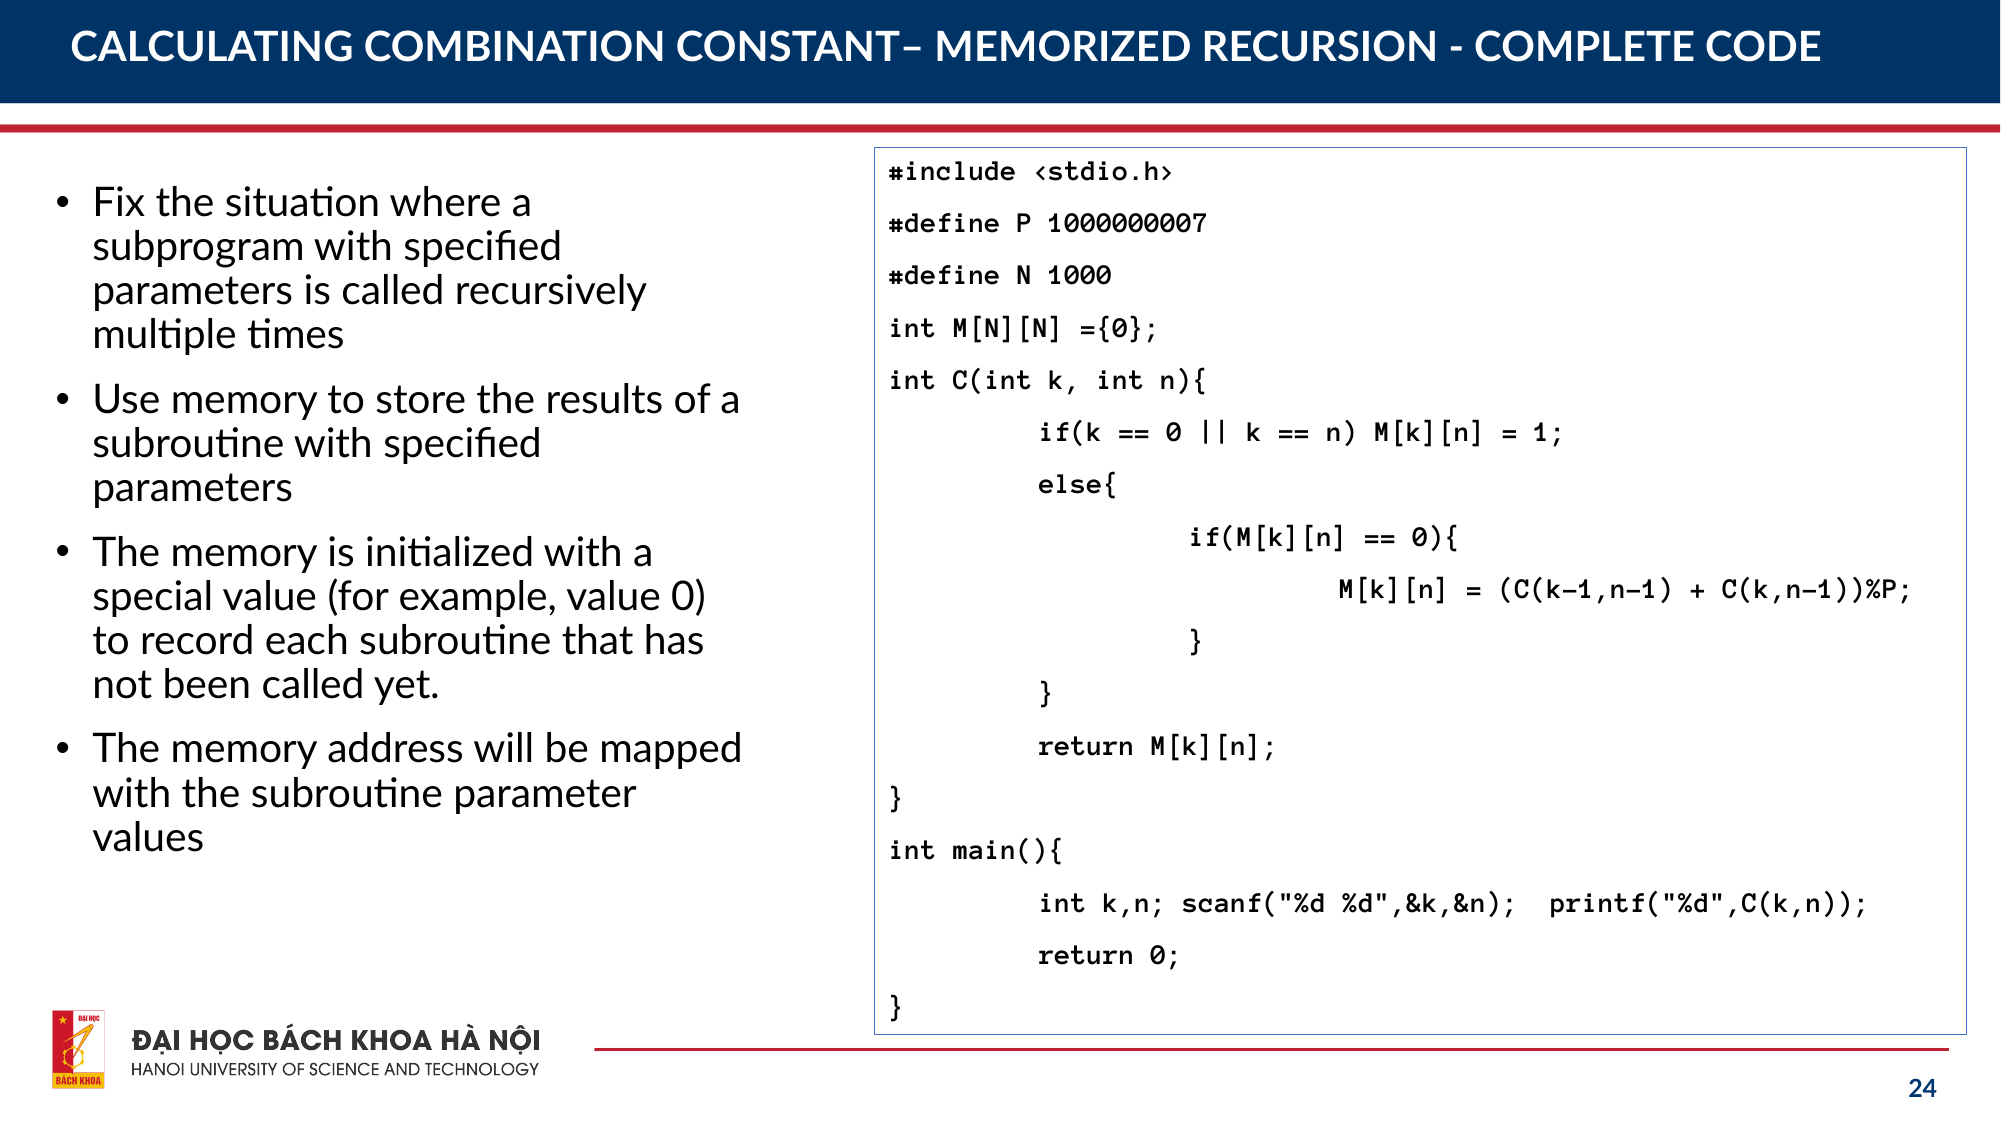

# CALCULATING COMBINATION CONSTANT– MEMORIZED RECURSION - COMPLETE CODE
#include <stdio.h>
#define P 1000000007
#define N 1000
int M[N][N] ={0};
int C(int k, int n){
	if(k == 0 || k == n) M[k][n] = 1;
	else{
		if(M[k][n] == 0){
			M[k][n] = (C(k-1,n-1) + C(k,n-1))%P;
		}
	}
	return M[k][n];
}
int main(){
	int k,n; scanf("%d %d",&k,&n);  printf("%d",C(k,n));
	return 0;
}
Fix the situation where a subprogram with specified parameters is called recursively multiple times
Use memory to store the results of a subroutine with specified parameters
The memory is initialized with a special value (for example, value 0) to record each subroutine that has not been called yet.
The memory address will be mapped with the subroutine parameter values
24